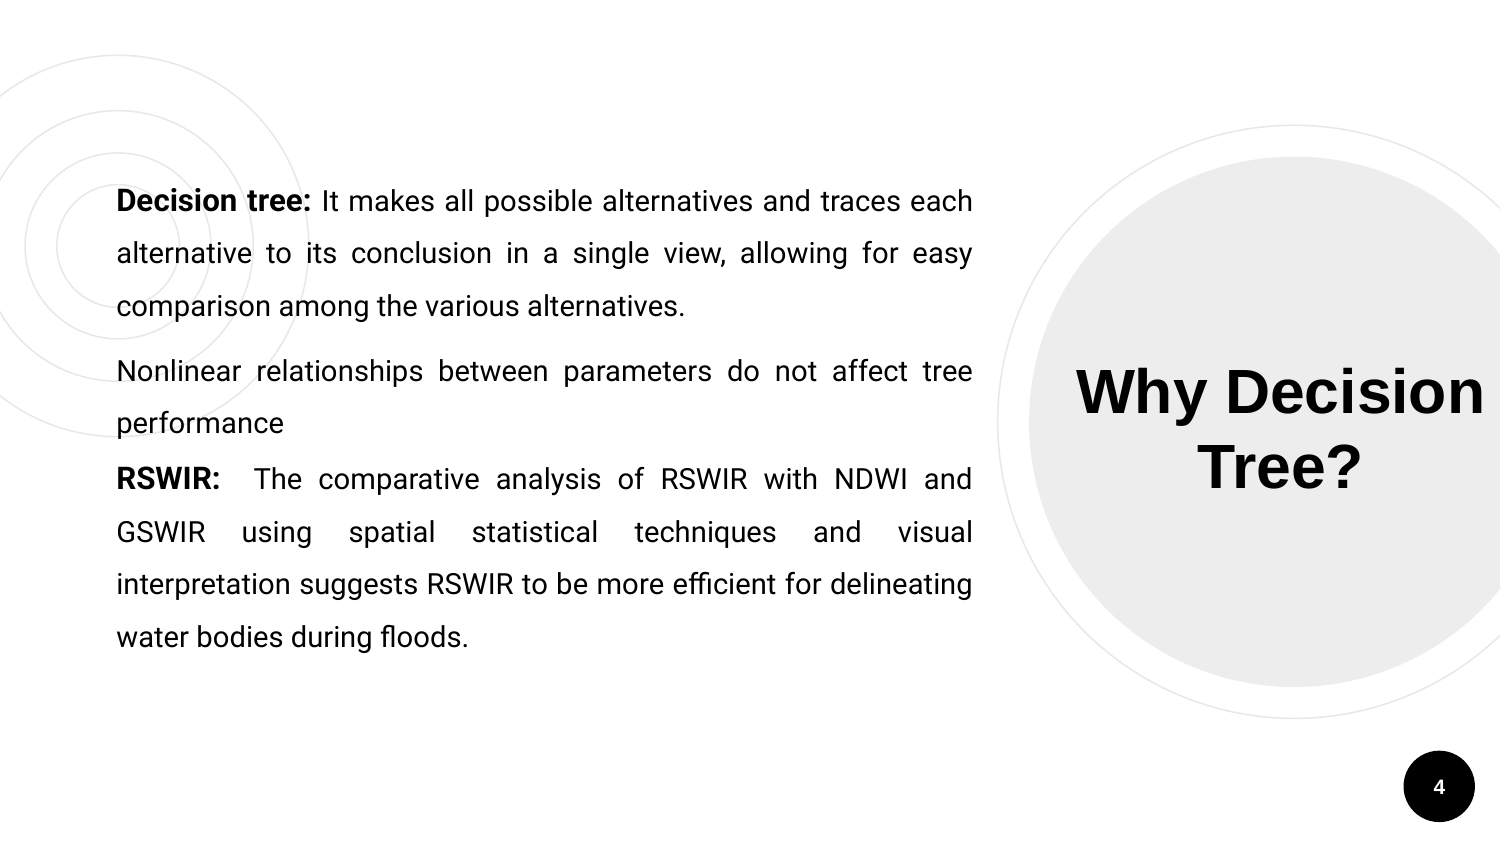

Decision tree: It makes all possible alternatives and traces each alternative to its conclusion in a single view, allowing for easy comparison among the various alternatives.
Nonlinear relationships between parameters do not affect tree performance
RSWIR:  The comparative analysis of RSWIR with NDWI and GSWIR using spatial statistical techniques and visual interpretation suggests RSWIR to be more efficient for delineating water bodies during floods.

Why Decision Tree?
4